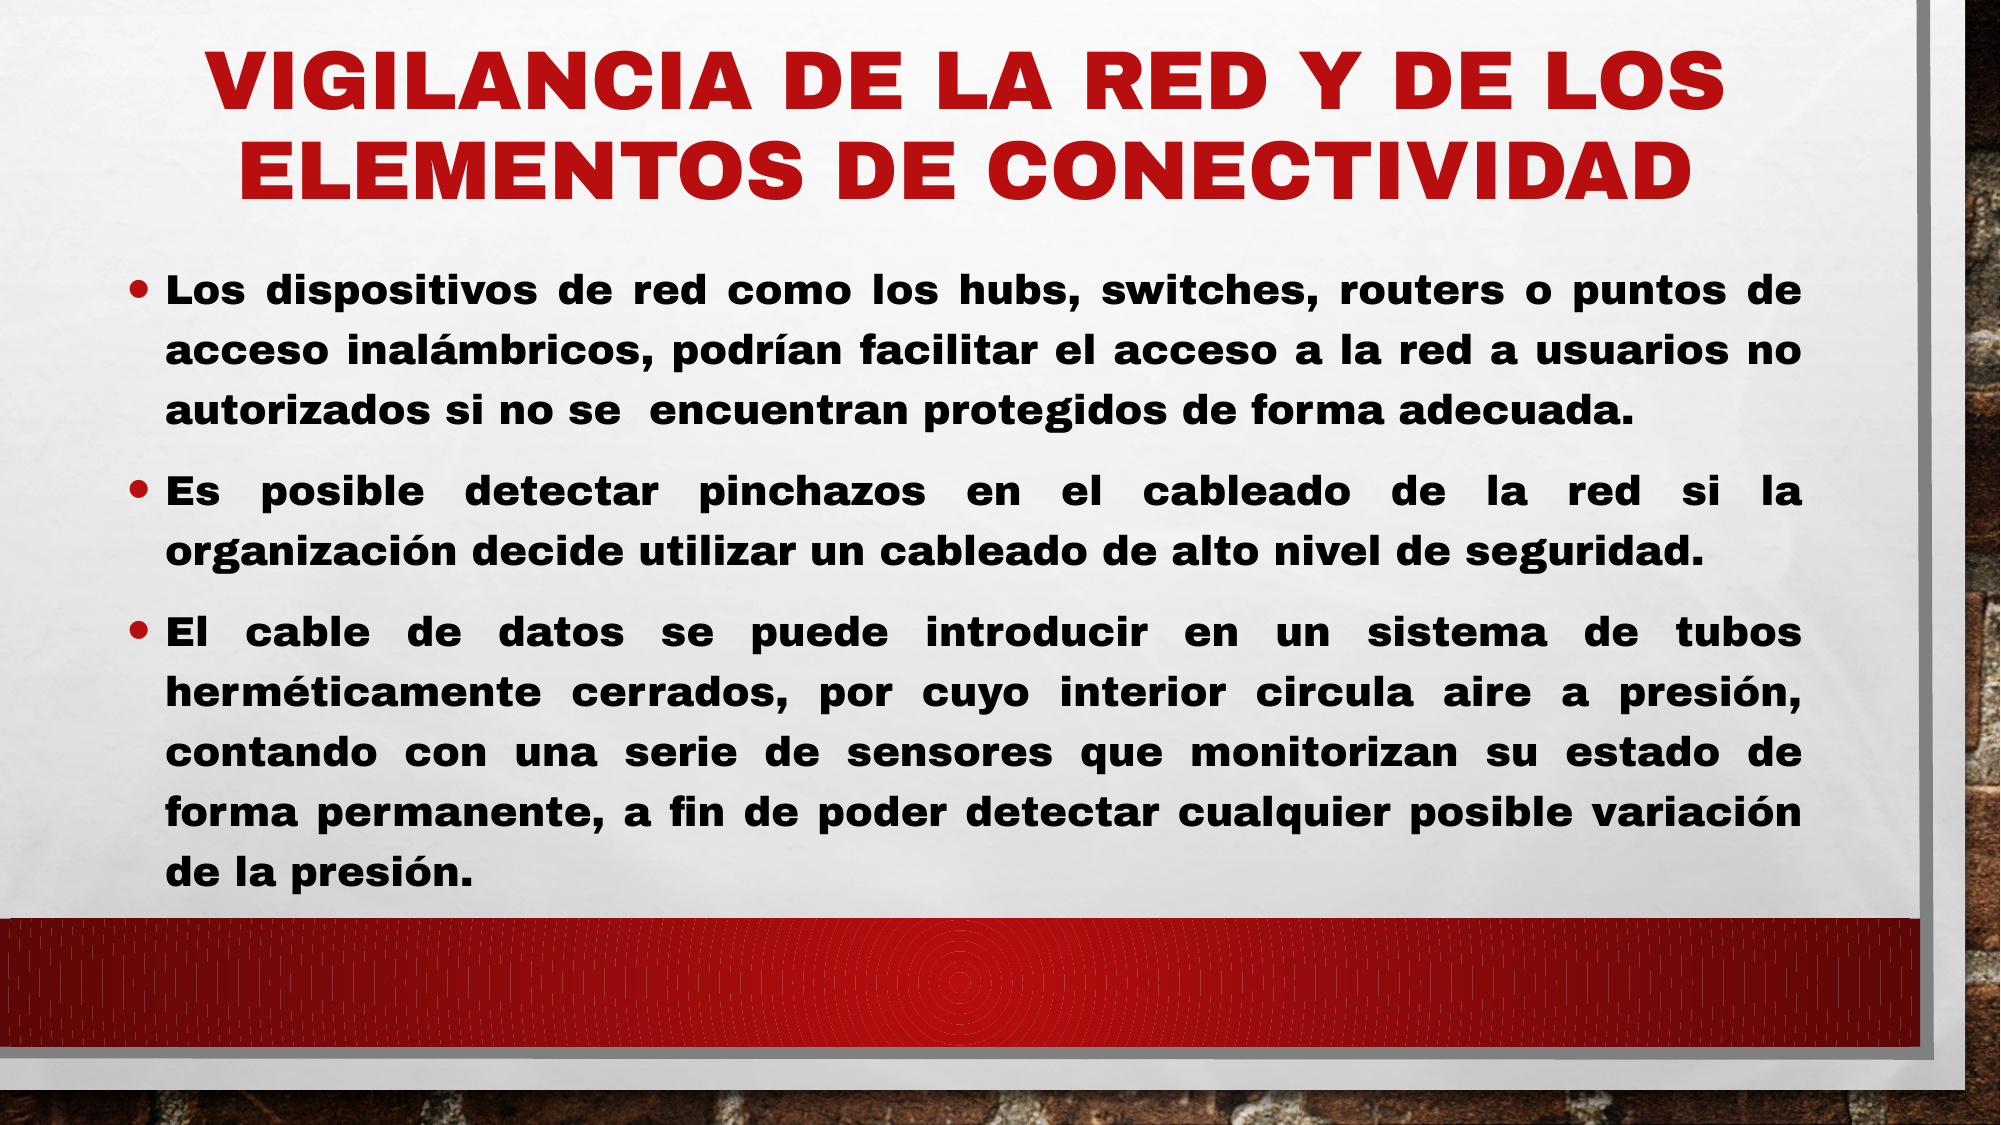

# Vigilancia de la red y de los elementos de conectividad
Los dispositivos de red como los hubs, switches, routers o puntos de acceso inalámbricos, podrían facilitar el acceso a la red a usuarios no autorizados si no se  encuentran protegidos de forma adecuada.
Es posible detectar pinchazos en el cableado de la red si la organización decide utilizar un cableado de alto nivel de seguridad.
El cable de datos se puede introducir en un sistema de tubos herméticamente cerrados, por cuyo interior circula aire a presión, contando con una serie de sensores que monitorizan su estado de forma permanente, a fin de poder detectar cualquier posible variación de la presión.